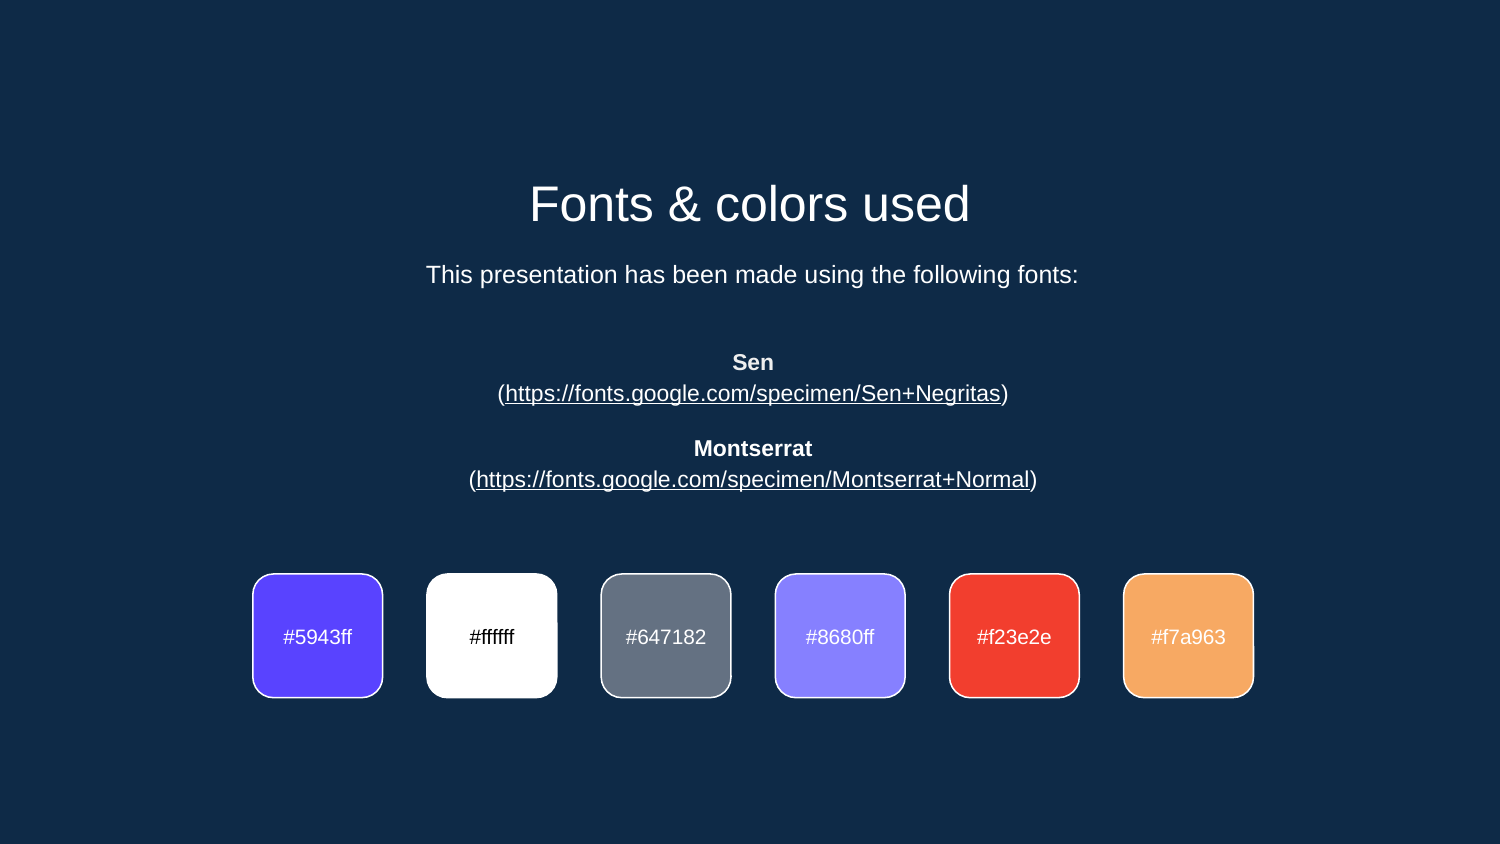

Fonts & colors used
This presentation has been made using the following fonts:

Sen
(https://fonts.google.com/specimen/Sen+Negritas)

Montserrat
(https://fonts.google.com/specimen/Montserrat+Normal)

#5943ff
#ffffff
#647182
#8680ff
#f23e2e
#f7a963